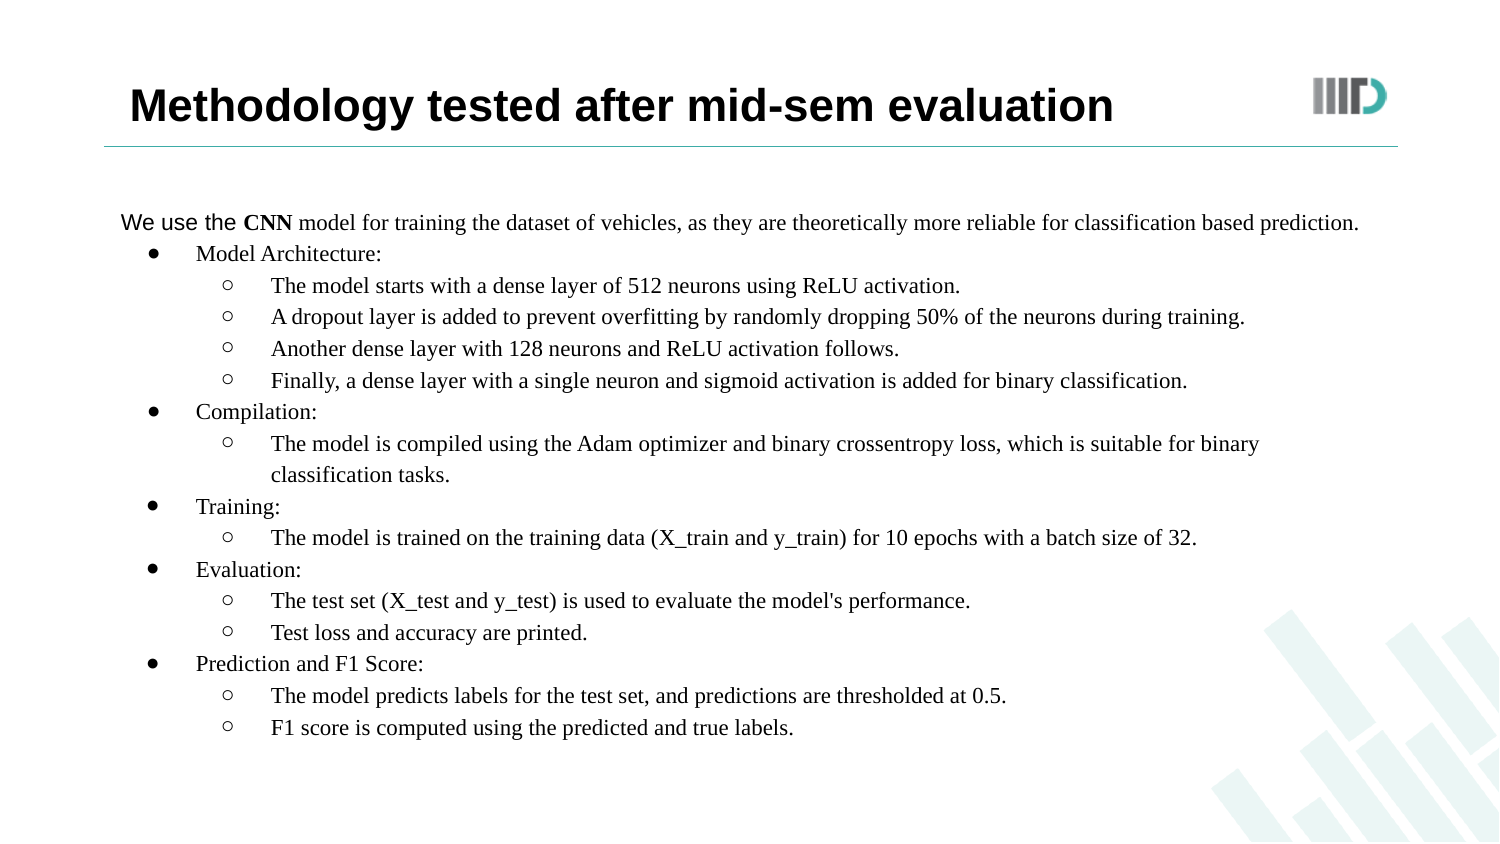

Methodology tested after mid-sem evaluation
We use the CNN model for training the dataset of vehicles, as they are theoretically more reliable for classification based prediction.
Model Architecture:
The model starts with a dense layer of 512 neurons using ReLU activation.
A dropout layer is added to prevent overfitting by randomly dropping 50% of the neurons during training.
Another dense layer with 128 neurons and ReLU activation follows.
Finally, a dense layer with a single neuron and sigmoid activation is added for binary classification.
Compilation:
The model is compiled using the Adam optimizer and binary crossentropy loss, which is suitable for binary classification tasks.
Training:
The model is trained on the training data (X_train and y_train) for 10 epochs with a batch size of 32.
Evaluation:
The test set (X_test and y_test) is used to evaluate the model's performance.
Test loss and accuracy are printed.
Prediction and F1 Score:
The model predicts labels for the test set, and predictions are thresholded at 0.5.
F1 score is computed using the predicted and true labels.